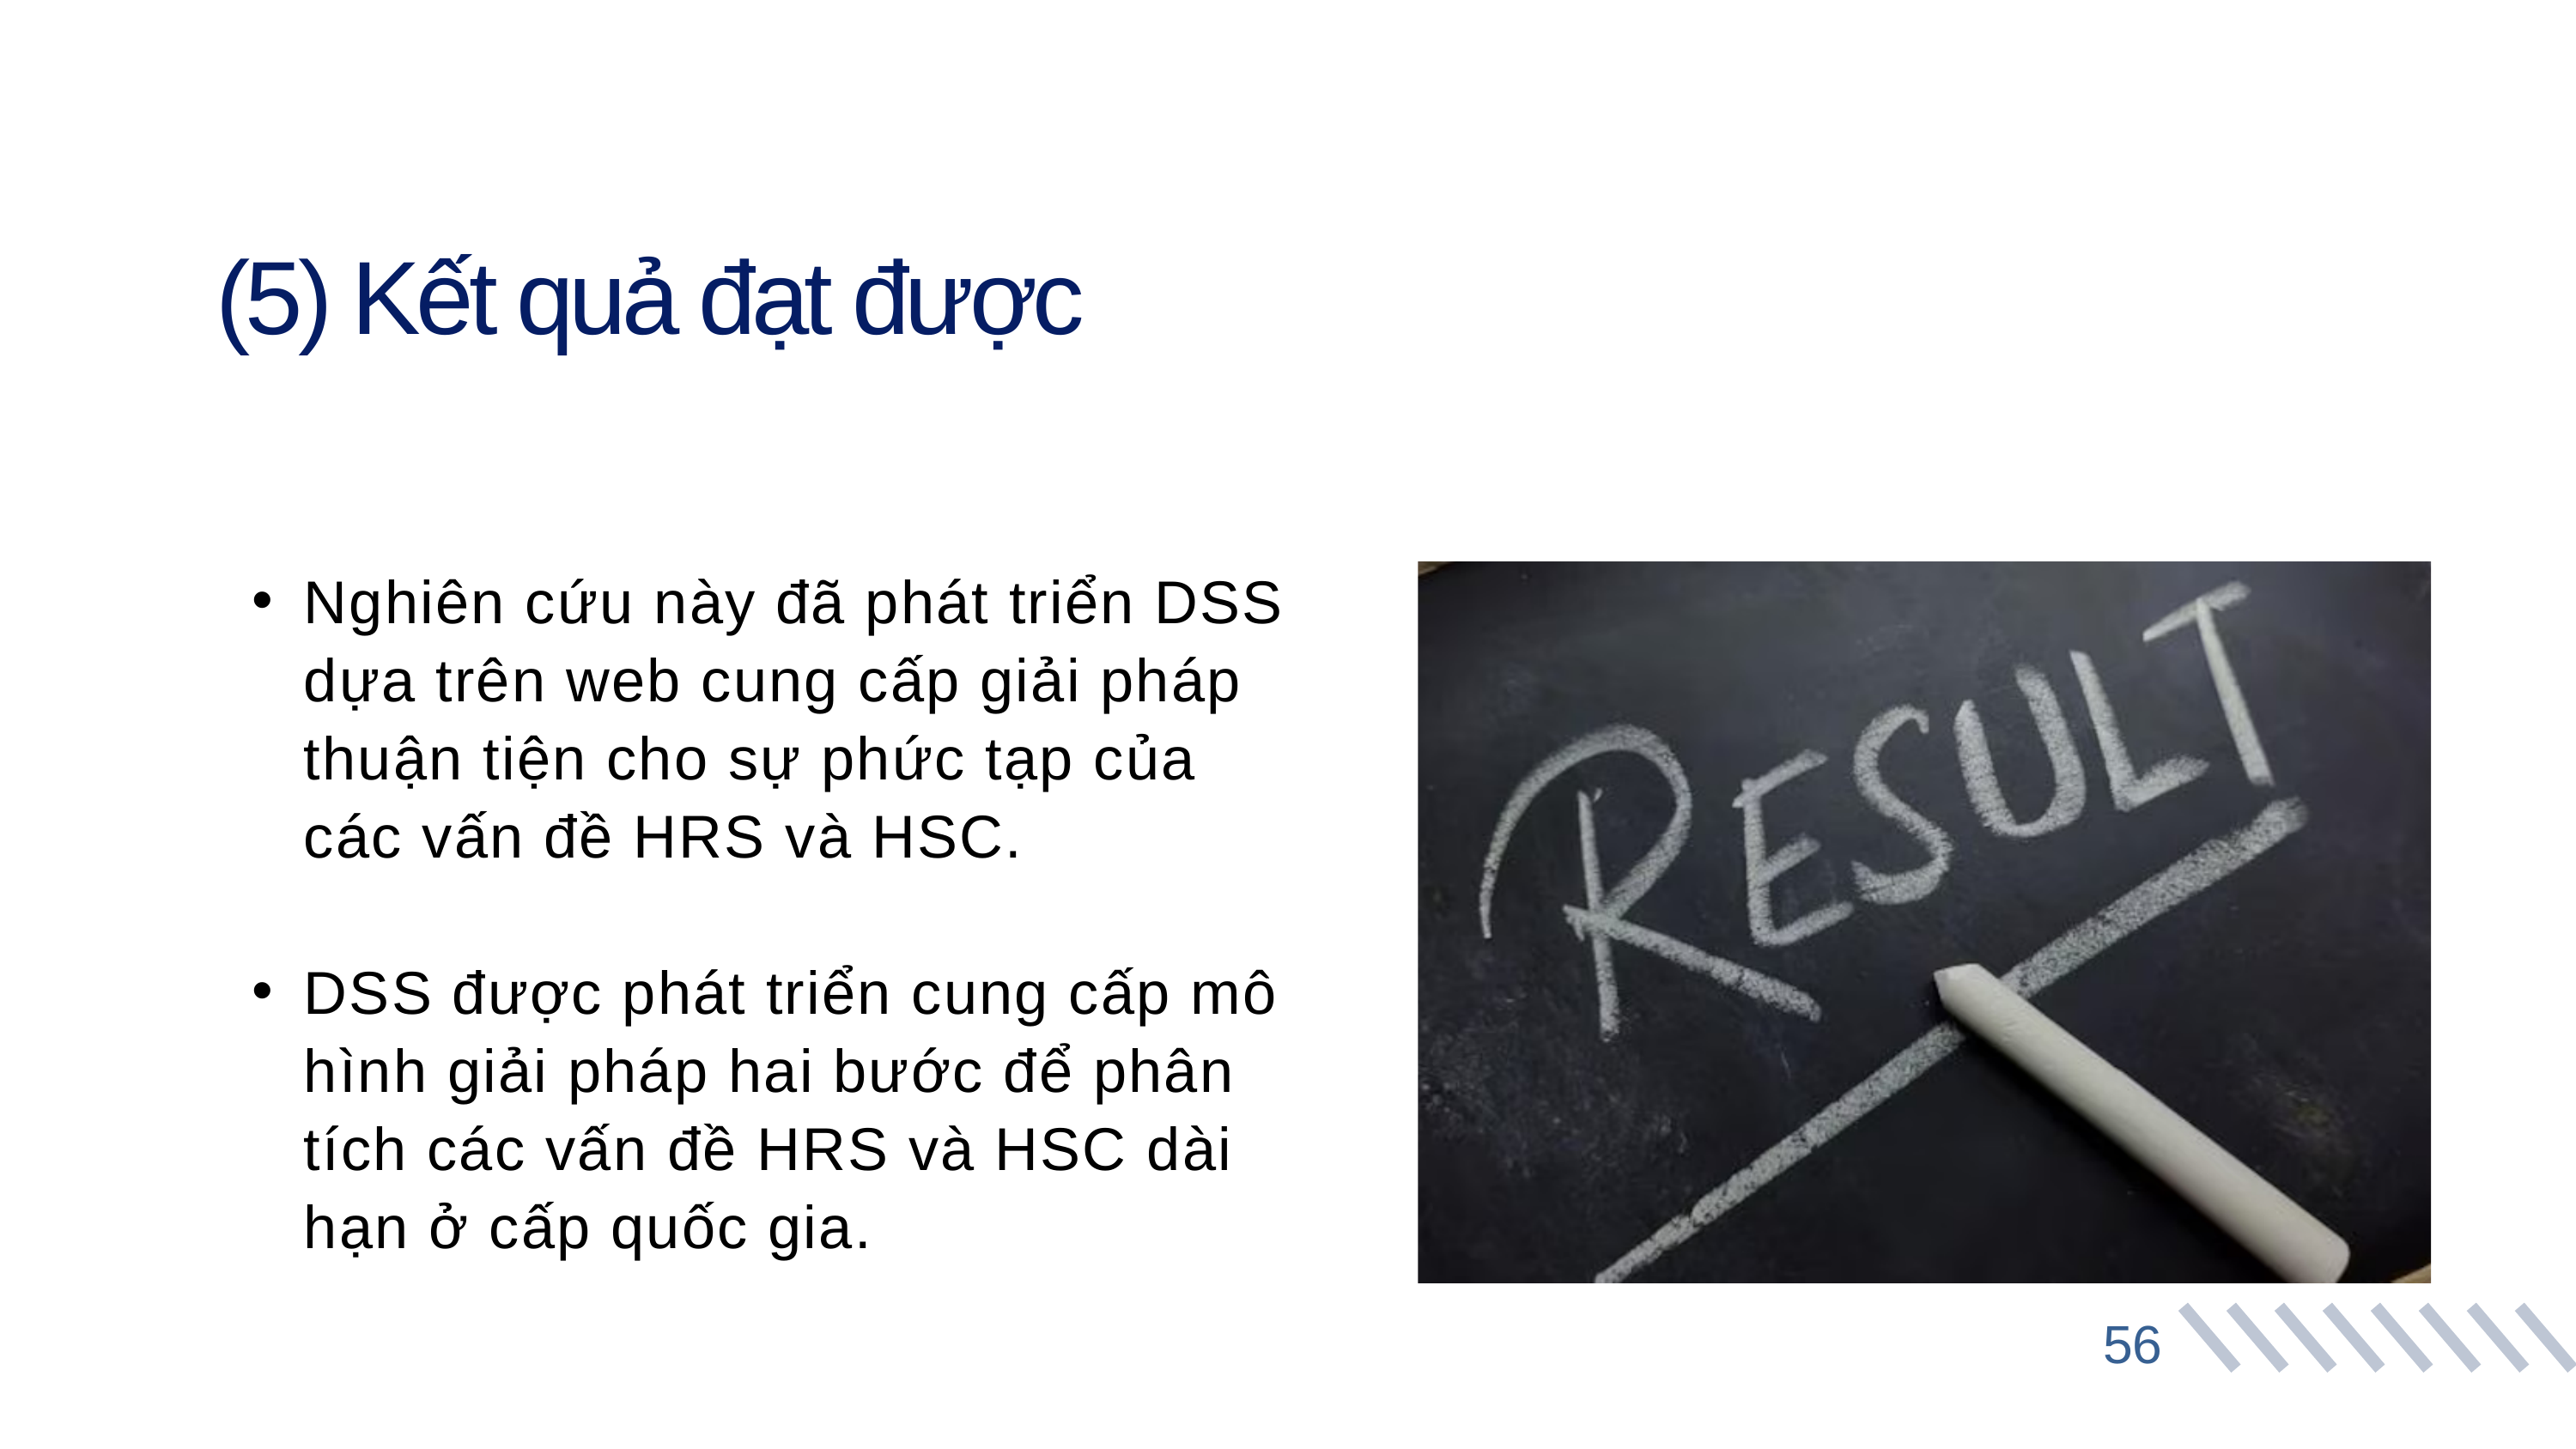

(5) Kết quả đạt được
Nghiên cứu này đã phát triển DSS dựa trên web cung cấp giải pháp thuận tiện cho sự phức tạp của các vấn đề HRS và HSC.

DSS được phát triển cung cấp mô hình giải pháp hai bước để phân tích các vấn đề HRS và HSC dài hạn ở cấp quốc gia.

56